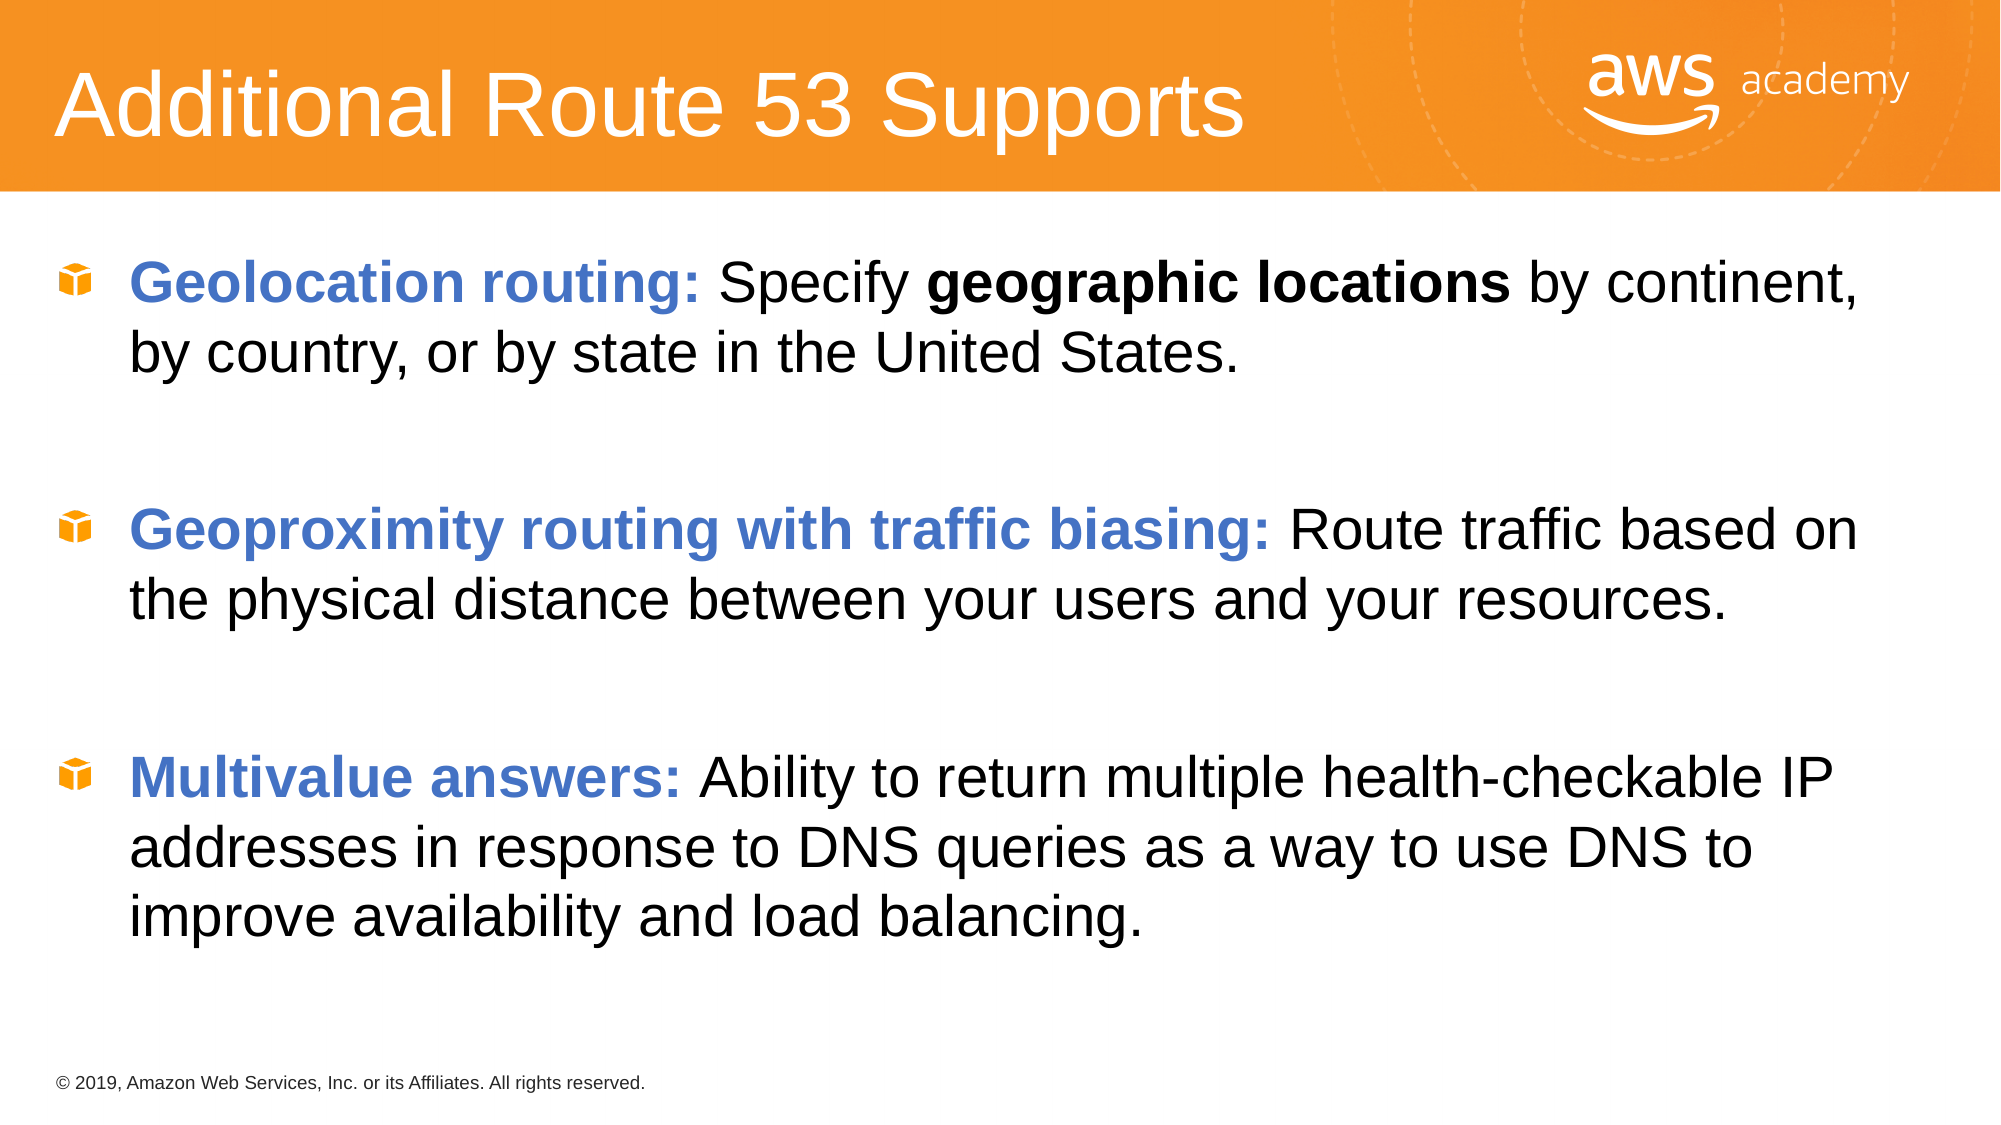

# Additional Route 53 Supports
Geolocation routing: Specify geographic locations by continent, by country, or by state in the United States.
Geoproximity routing with traffic biasing: Route traffic based on the physical distance between your users and your resources.
Multivalue answers: Ability to return multiple health-checkable IP addresses in response to DNS queries as a way to use DNS to improve availability and load balancing.